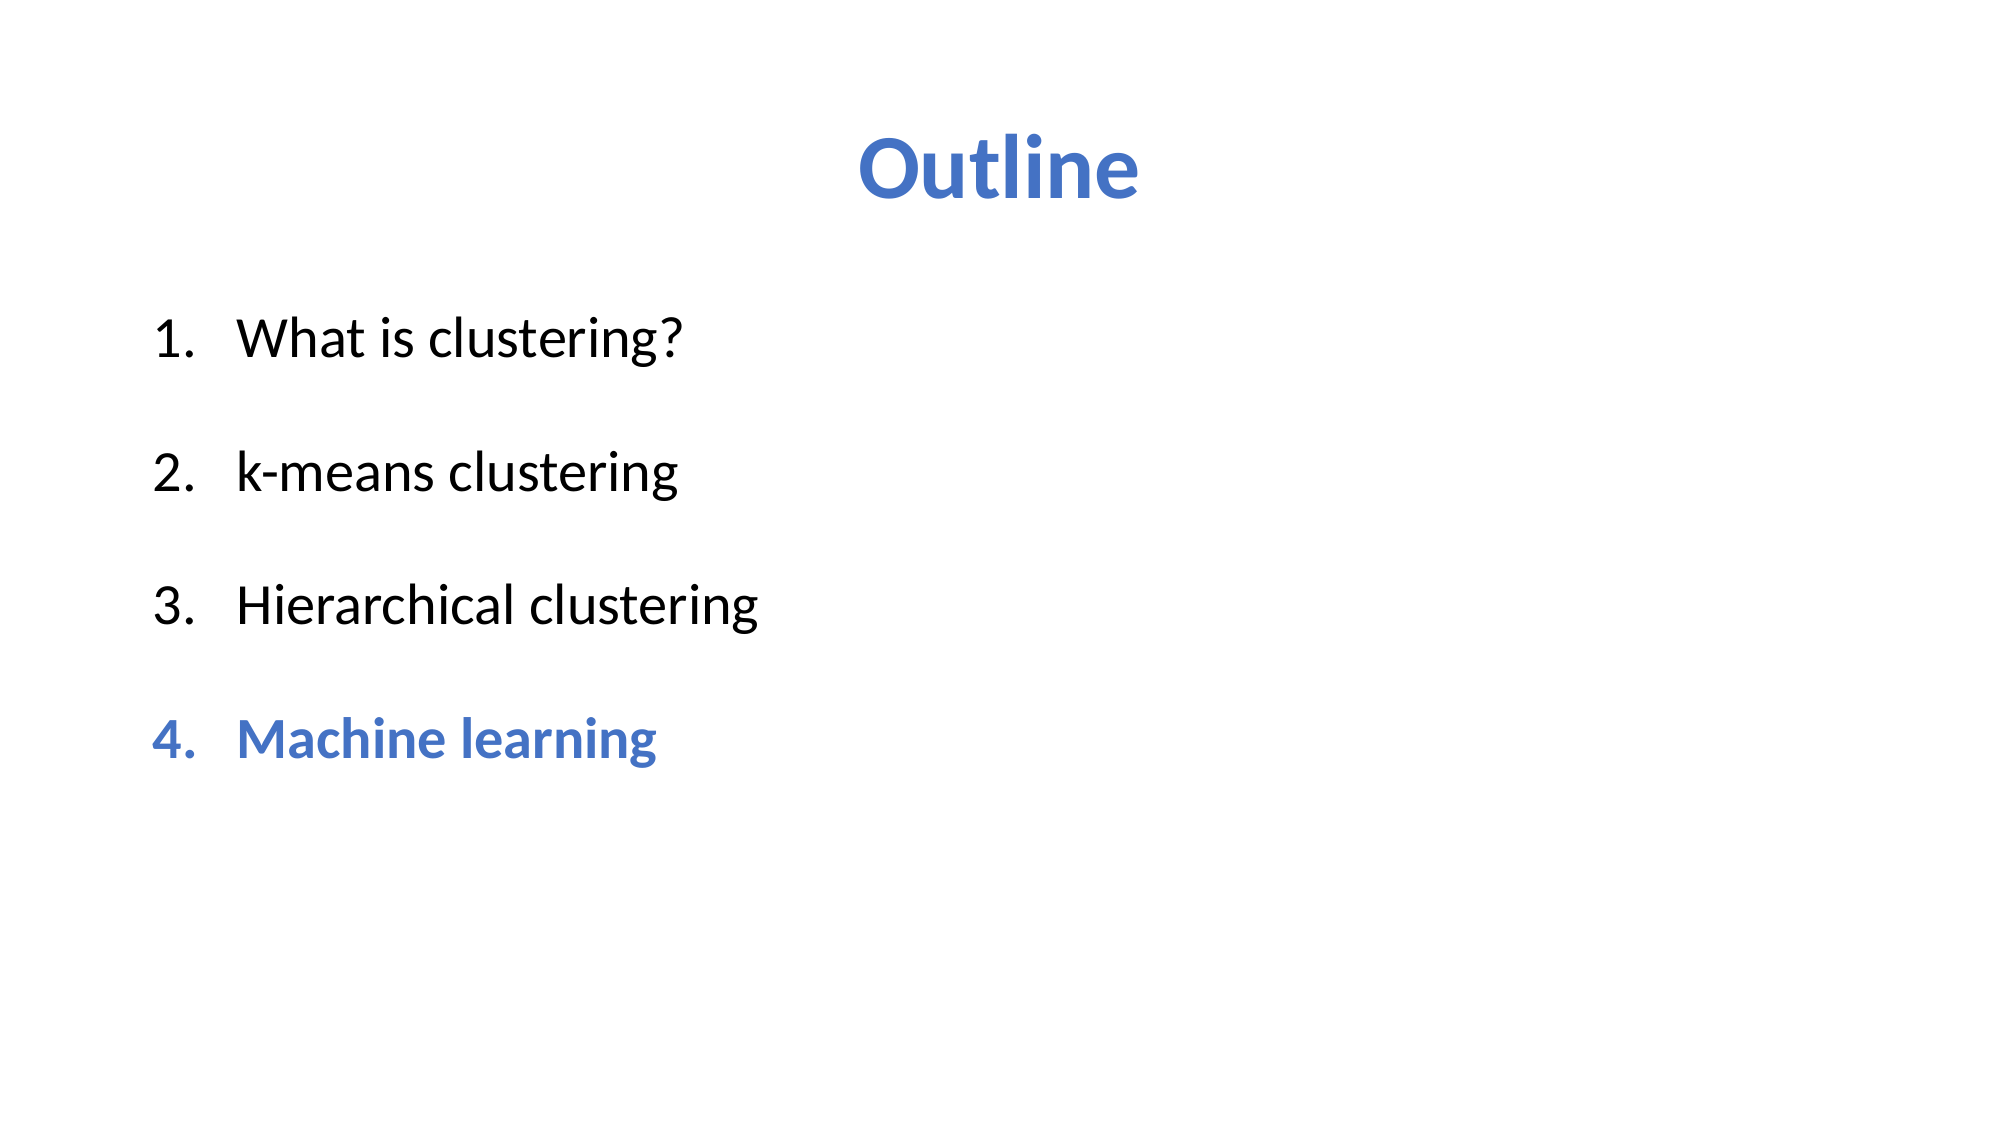

# Outline
What is clustering?
k-means clustering
Hierarchical clustering
Machine learning